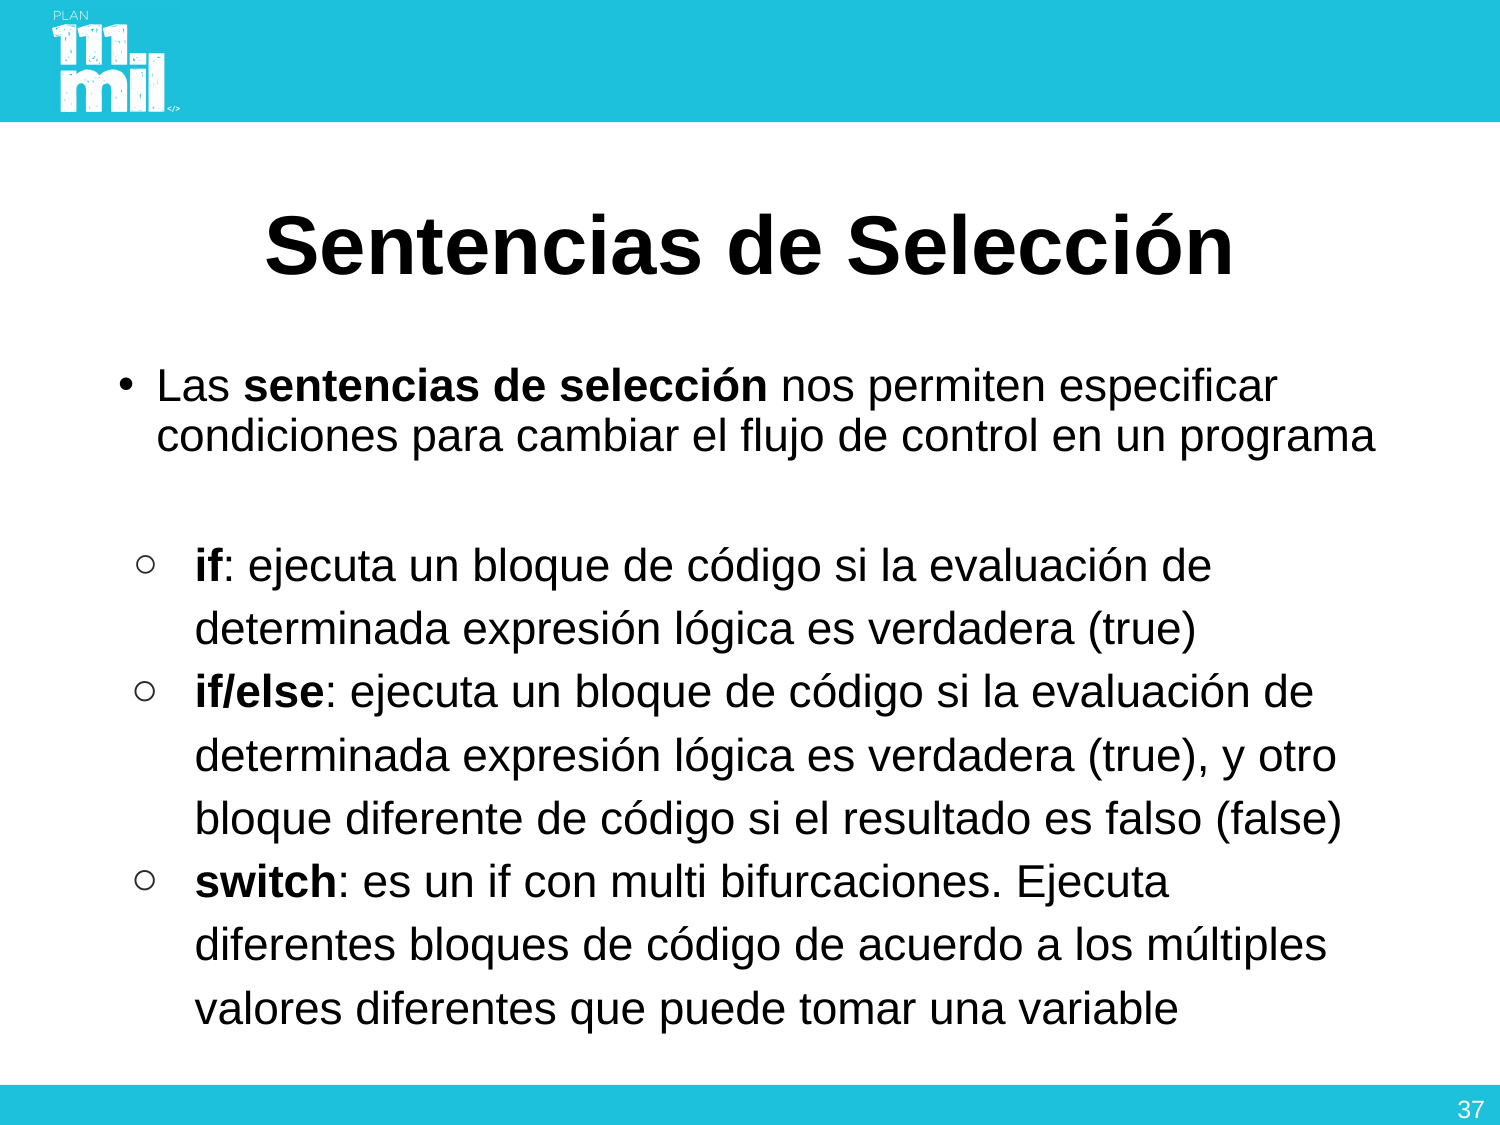

# Sentencias de Selección
Las sentencias de selección nos permiten especificar condiciones para cambiar el flujo de control en un programa

if: ejecuta un bloque de código si la evaluación de determinada expresión lógica es verdadera (true)
if/else: ejecuta un bloque de código si la evaluación de determinada expresión lógica es verdadera (true), y otro bloque diferente de código si el resultado es falso (false)
switch: es un if con multi bifurcaciones. Ejecuta diferentes bloques de código de acuerdo a los múltiples valores diferentes que puede tomar una variable

37